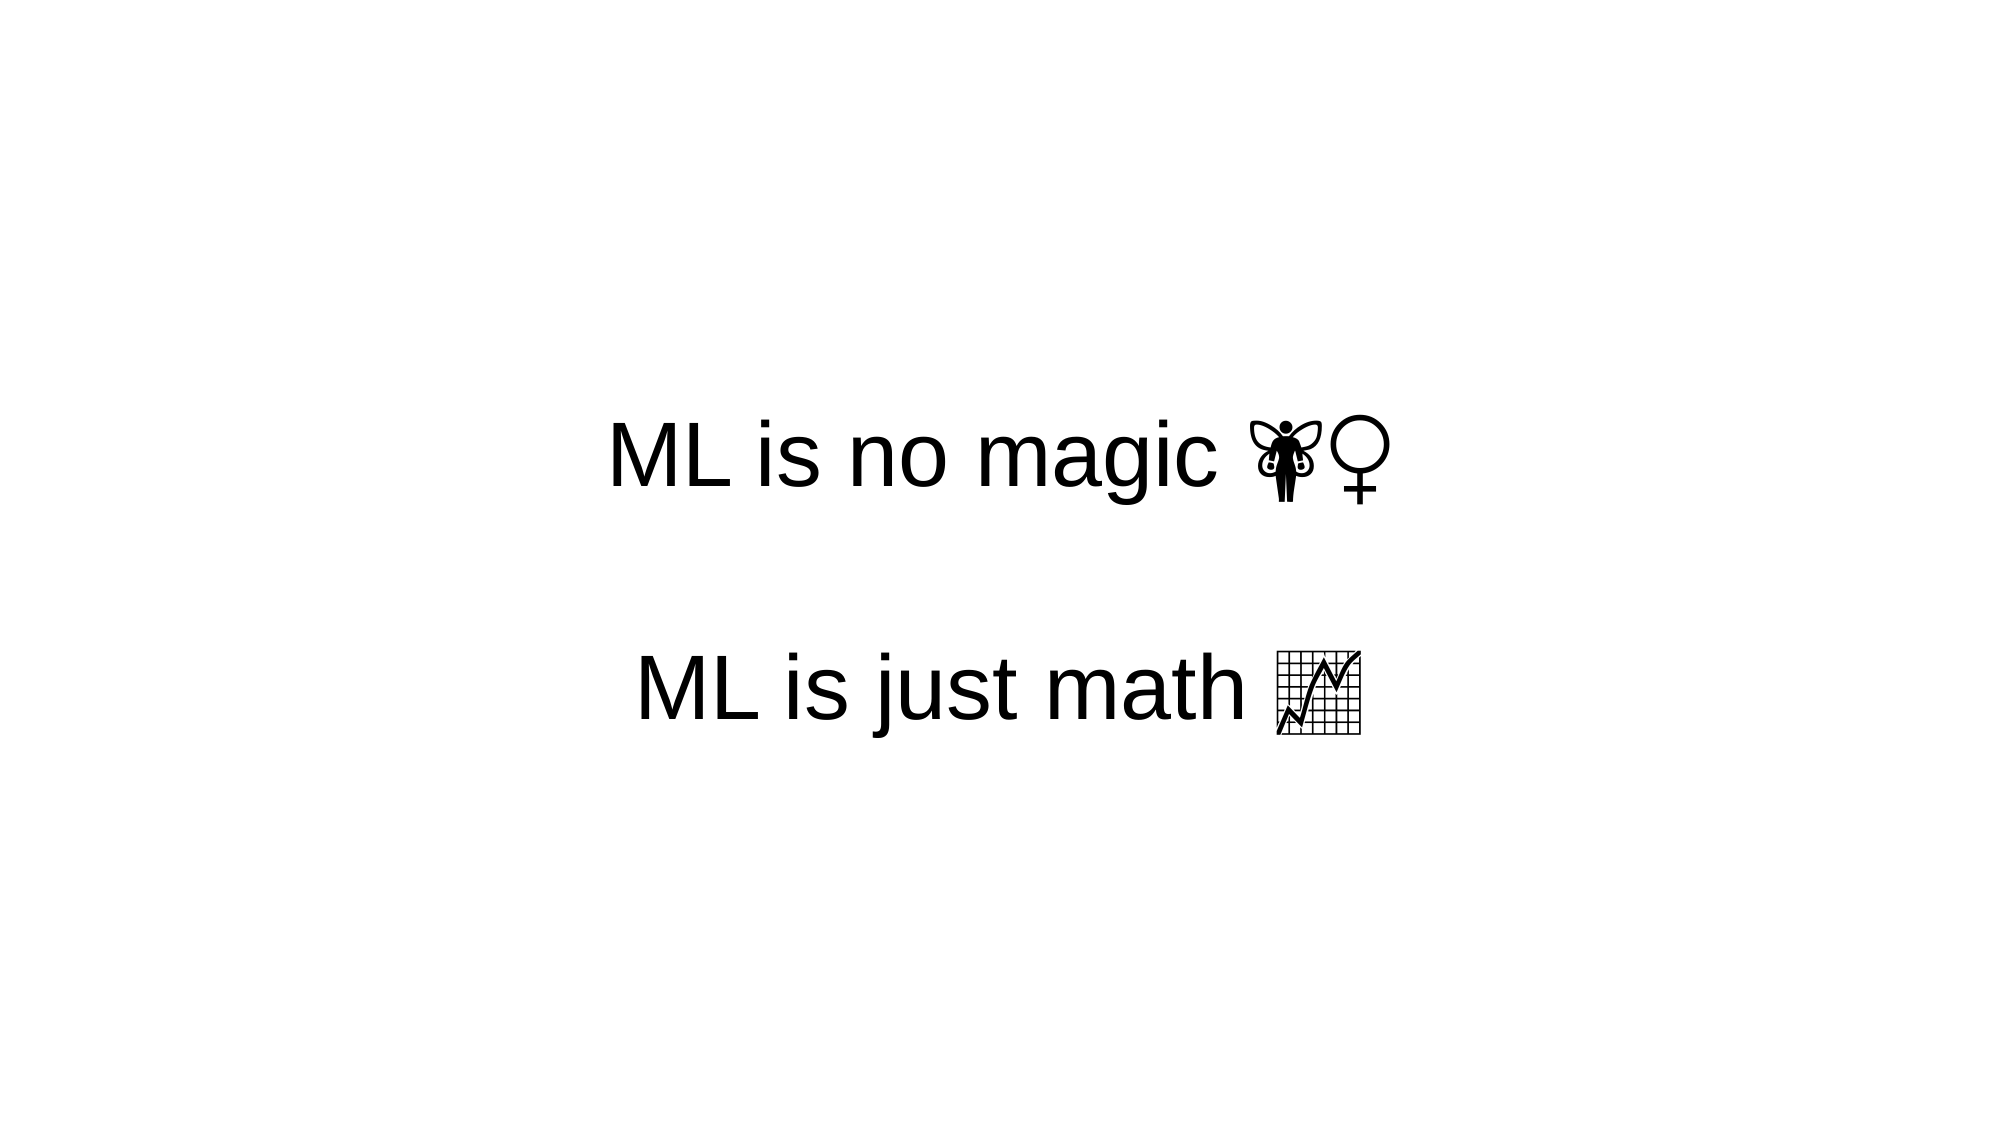

# ML is no magic 🧚‍♀️
ML is just math 📈